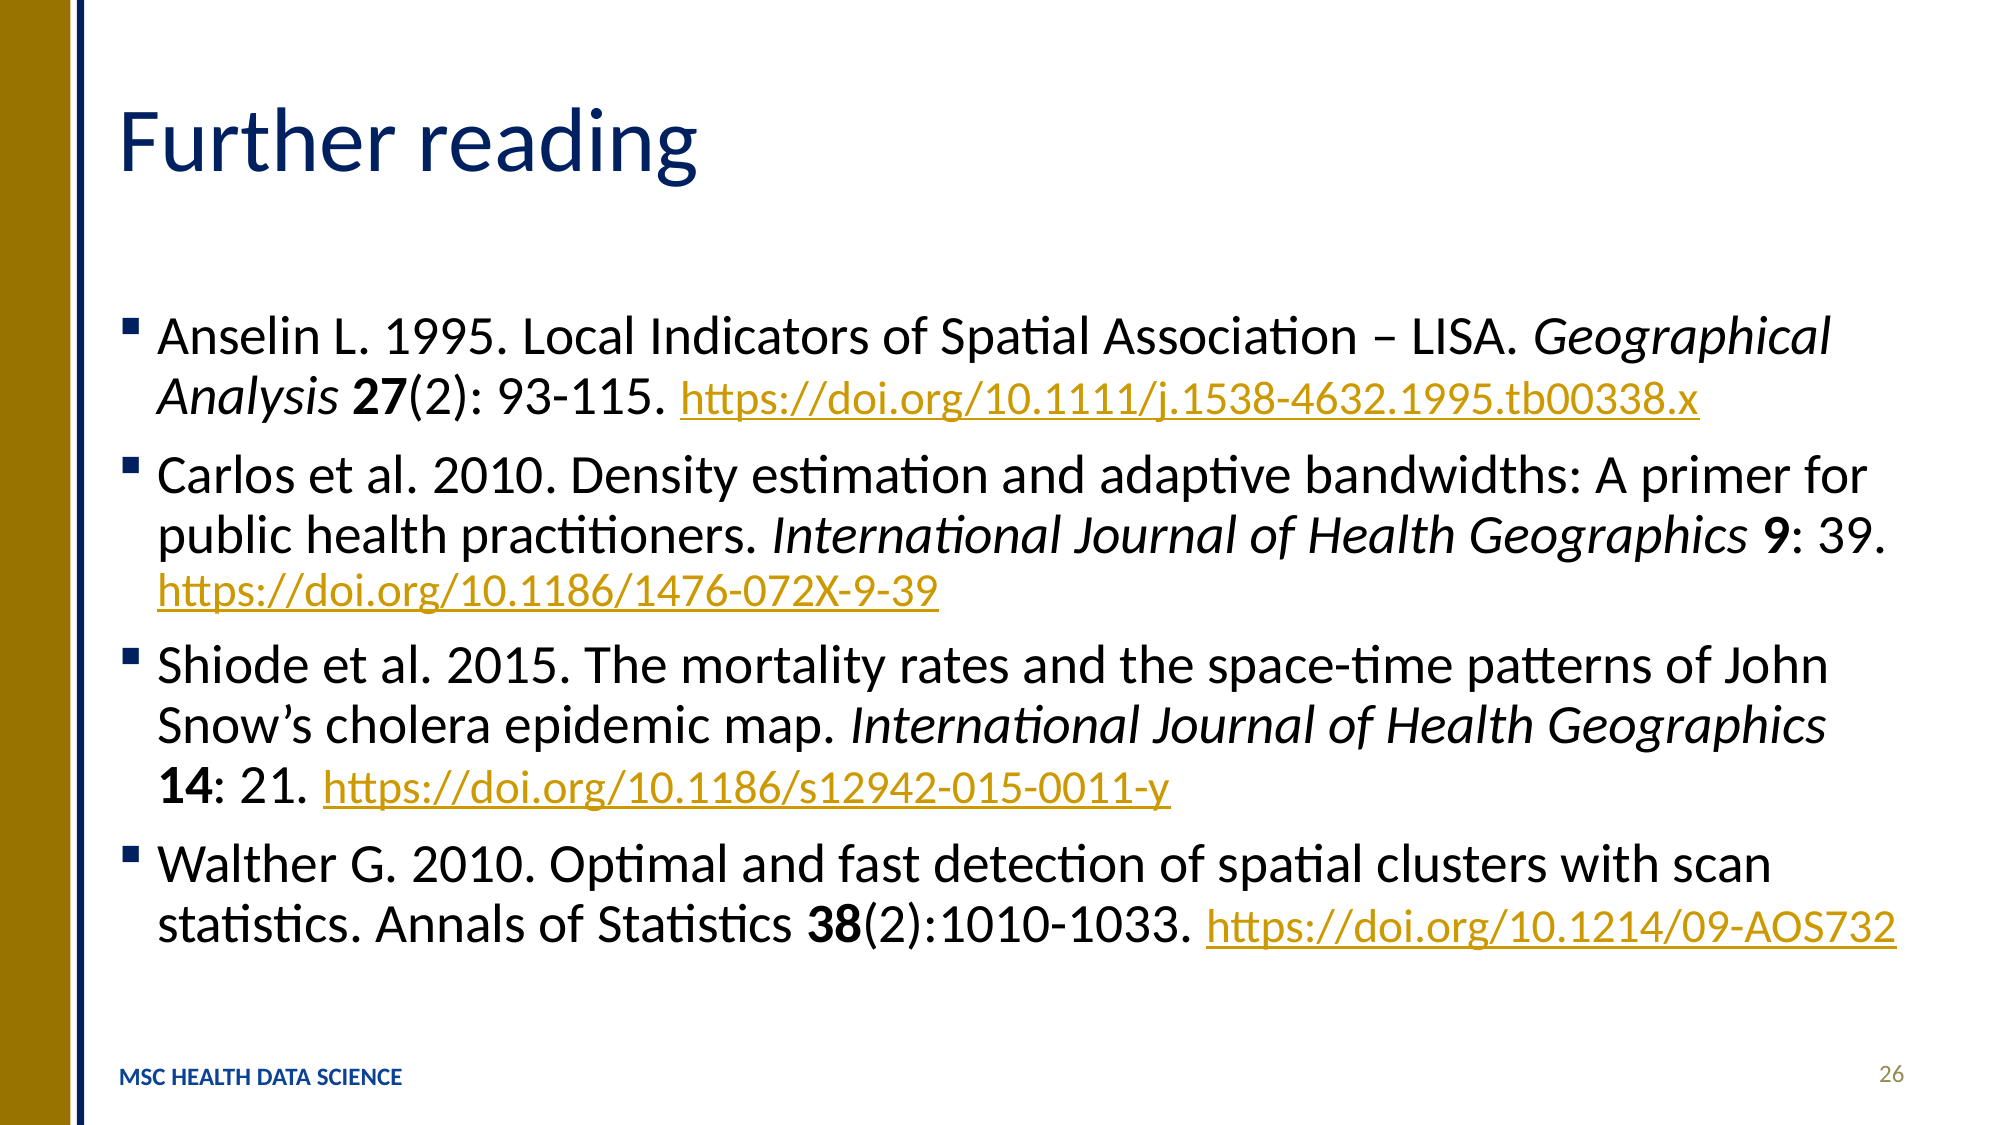

# Further reading
Anselin L. 1995. Local Indicators of Spatial Association – LISA. Geographical Analysis 27(2): 93-115. https://doi.org/10.1111/j.1538-4632.1995.tb00338.x
Carlos et al. 2010. Density estimation and adaptive bandwidths: A primer for public health practitioners. International Journal of Health Geographics 9: 39. https://doi.org/10.1186/1476-072X-9-39
Shiode et al. 2015. The mortality rates and the space-time patterns of John Snow’s cholera epidemic map. International Journal of Health Geographics 14: 21. https://doi.org/10.1186/s12942-015-0011-y
Walther G. 2010. Optimal and fast detection of spatial clusters with scan statistics. Annals of Statistics 38(2):1010-1033. https://doi.org/10.1214/09-AOS732
26
MSC HEALTH DATA SCIENCE